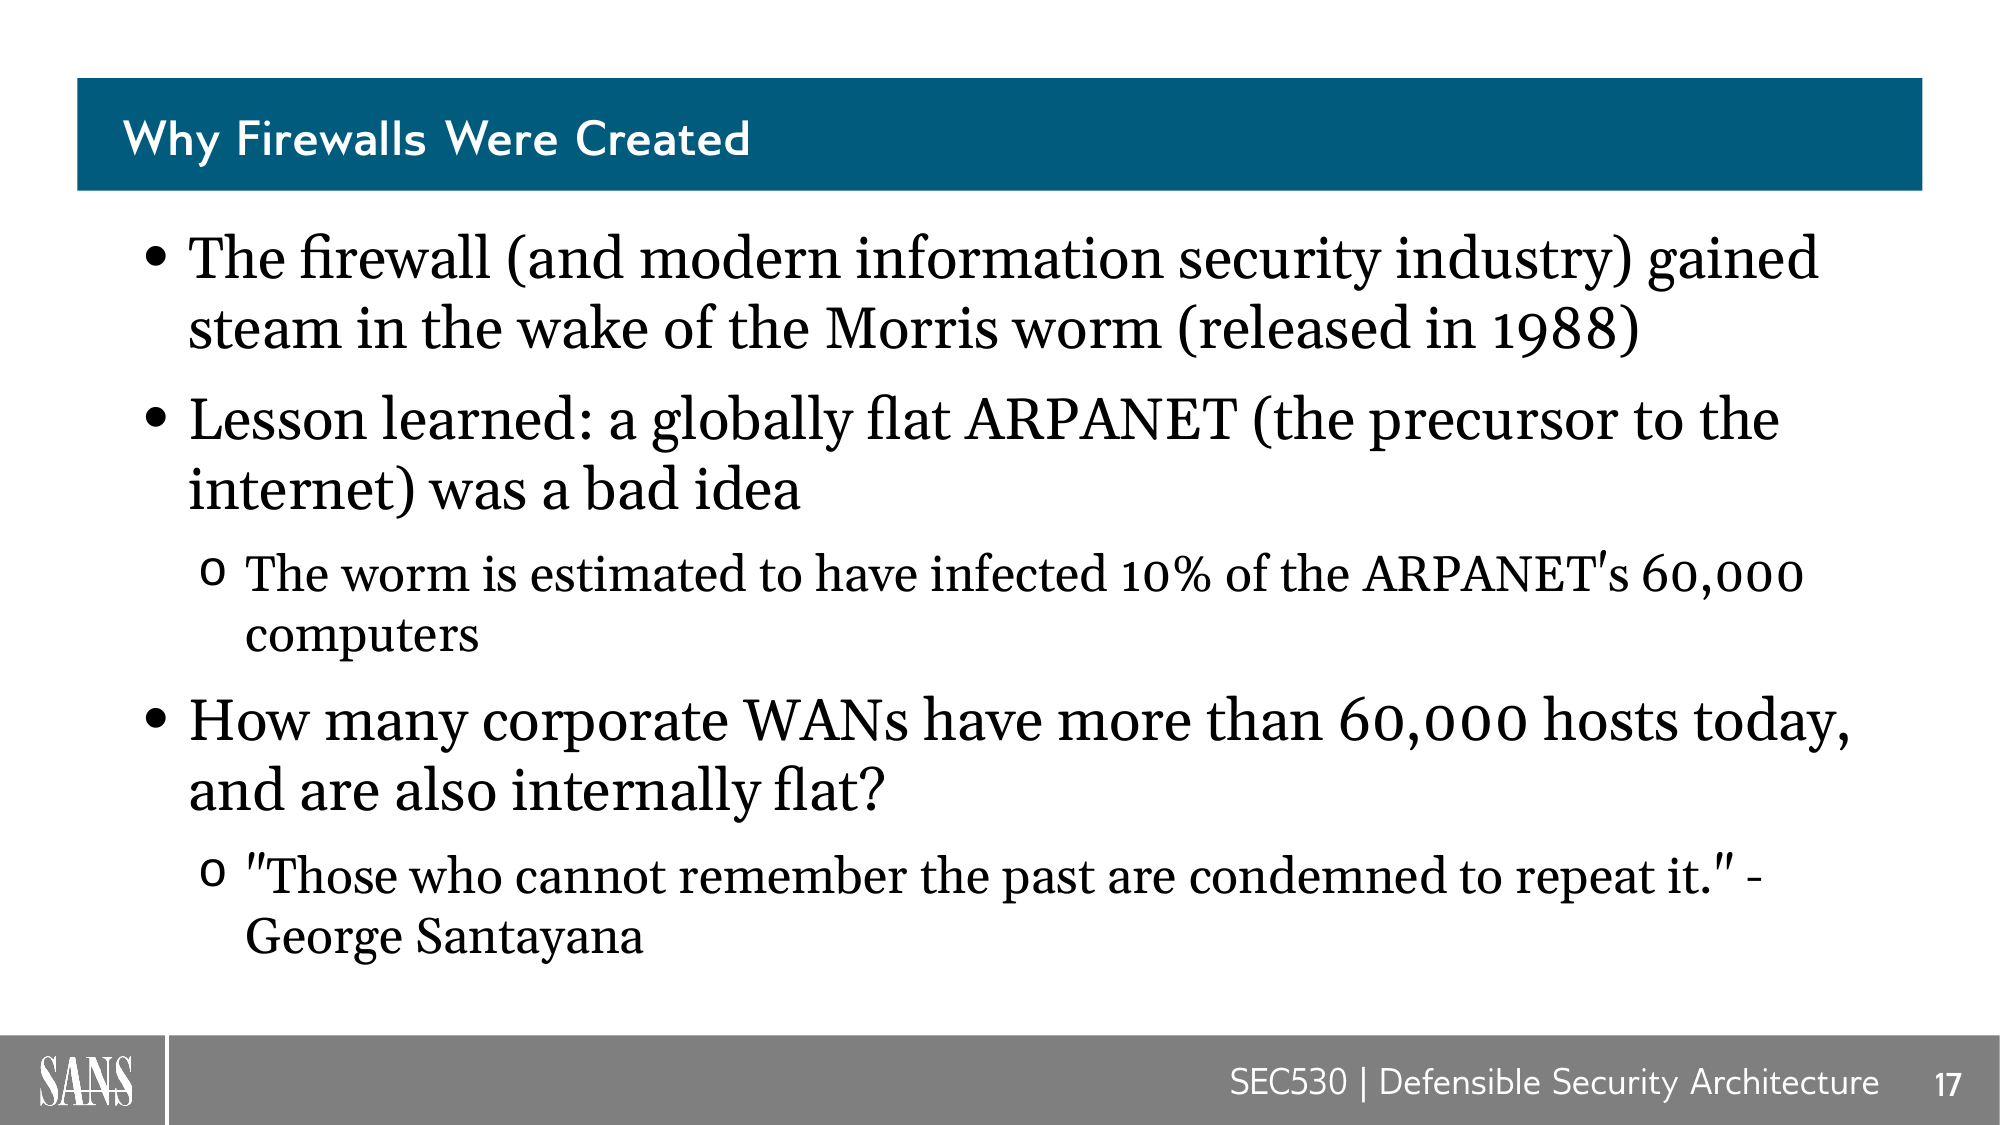

# Why Firewalls Were Created
The firewall (and modern information security industry) gained steam in the wake of the Morris worm (released in 1988)
Lesson learned: a globally flat ARPANET (the precursor to the internet) was a bad idea
The worm is estimated to have infected 10% of the ARPANET's 60,000 computers
How many corporate WANs have more than 60,000 hosts today, and are also internally flat?
"Those who cannot remember the past are condemned to repeat it." - George Santayana